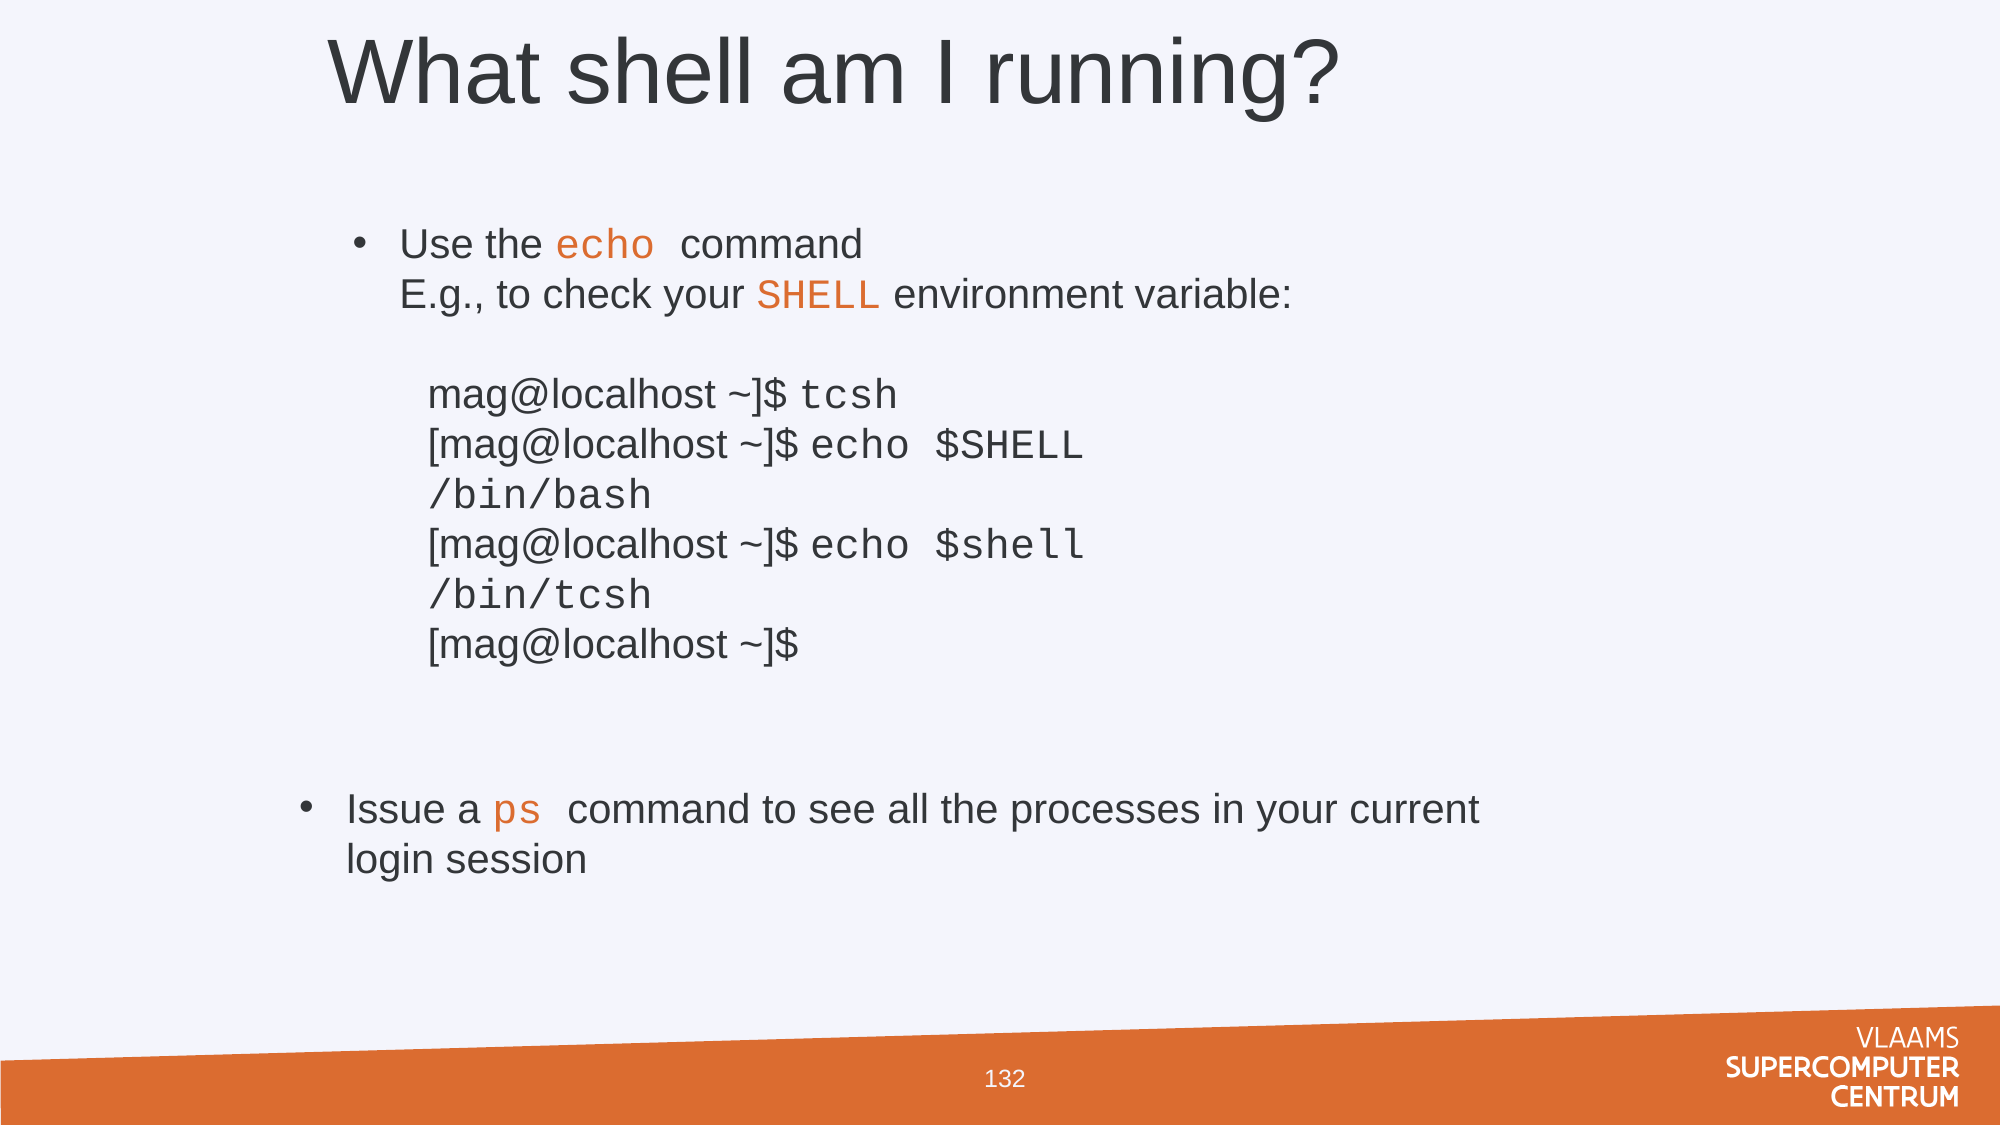

# What shell am I running?
Use the echo command
E.g., to check your SHELL environment variable:

mag@localhost ~]$ tcsh
[mag@localhost ~]$ echo $SHELL
/bin/bash
[mag@localhost ~]$ echo $shell
/bin/tcsh
[mag@localhost ~]$

Issue a ps command to see all the processes in your current
login session
132